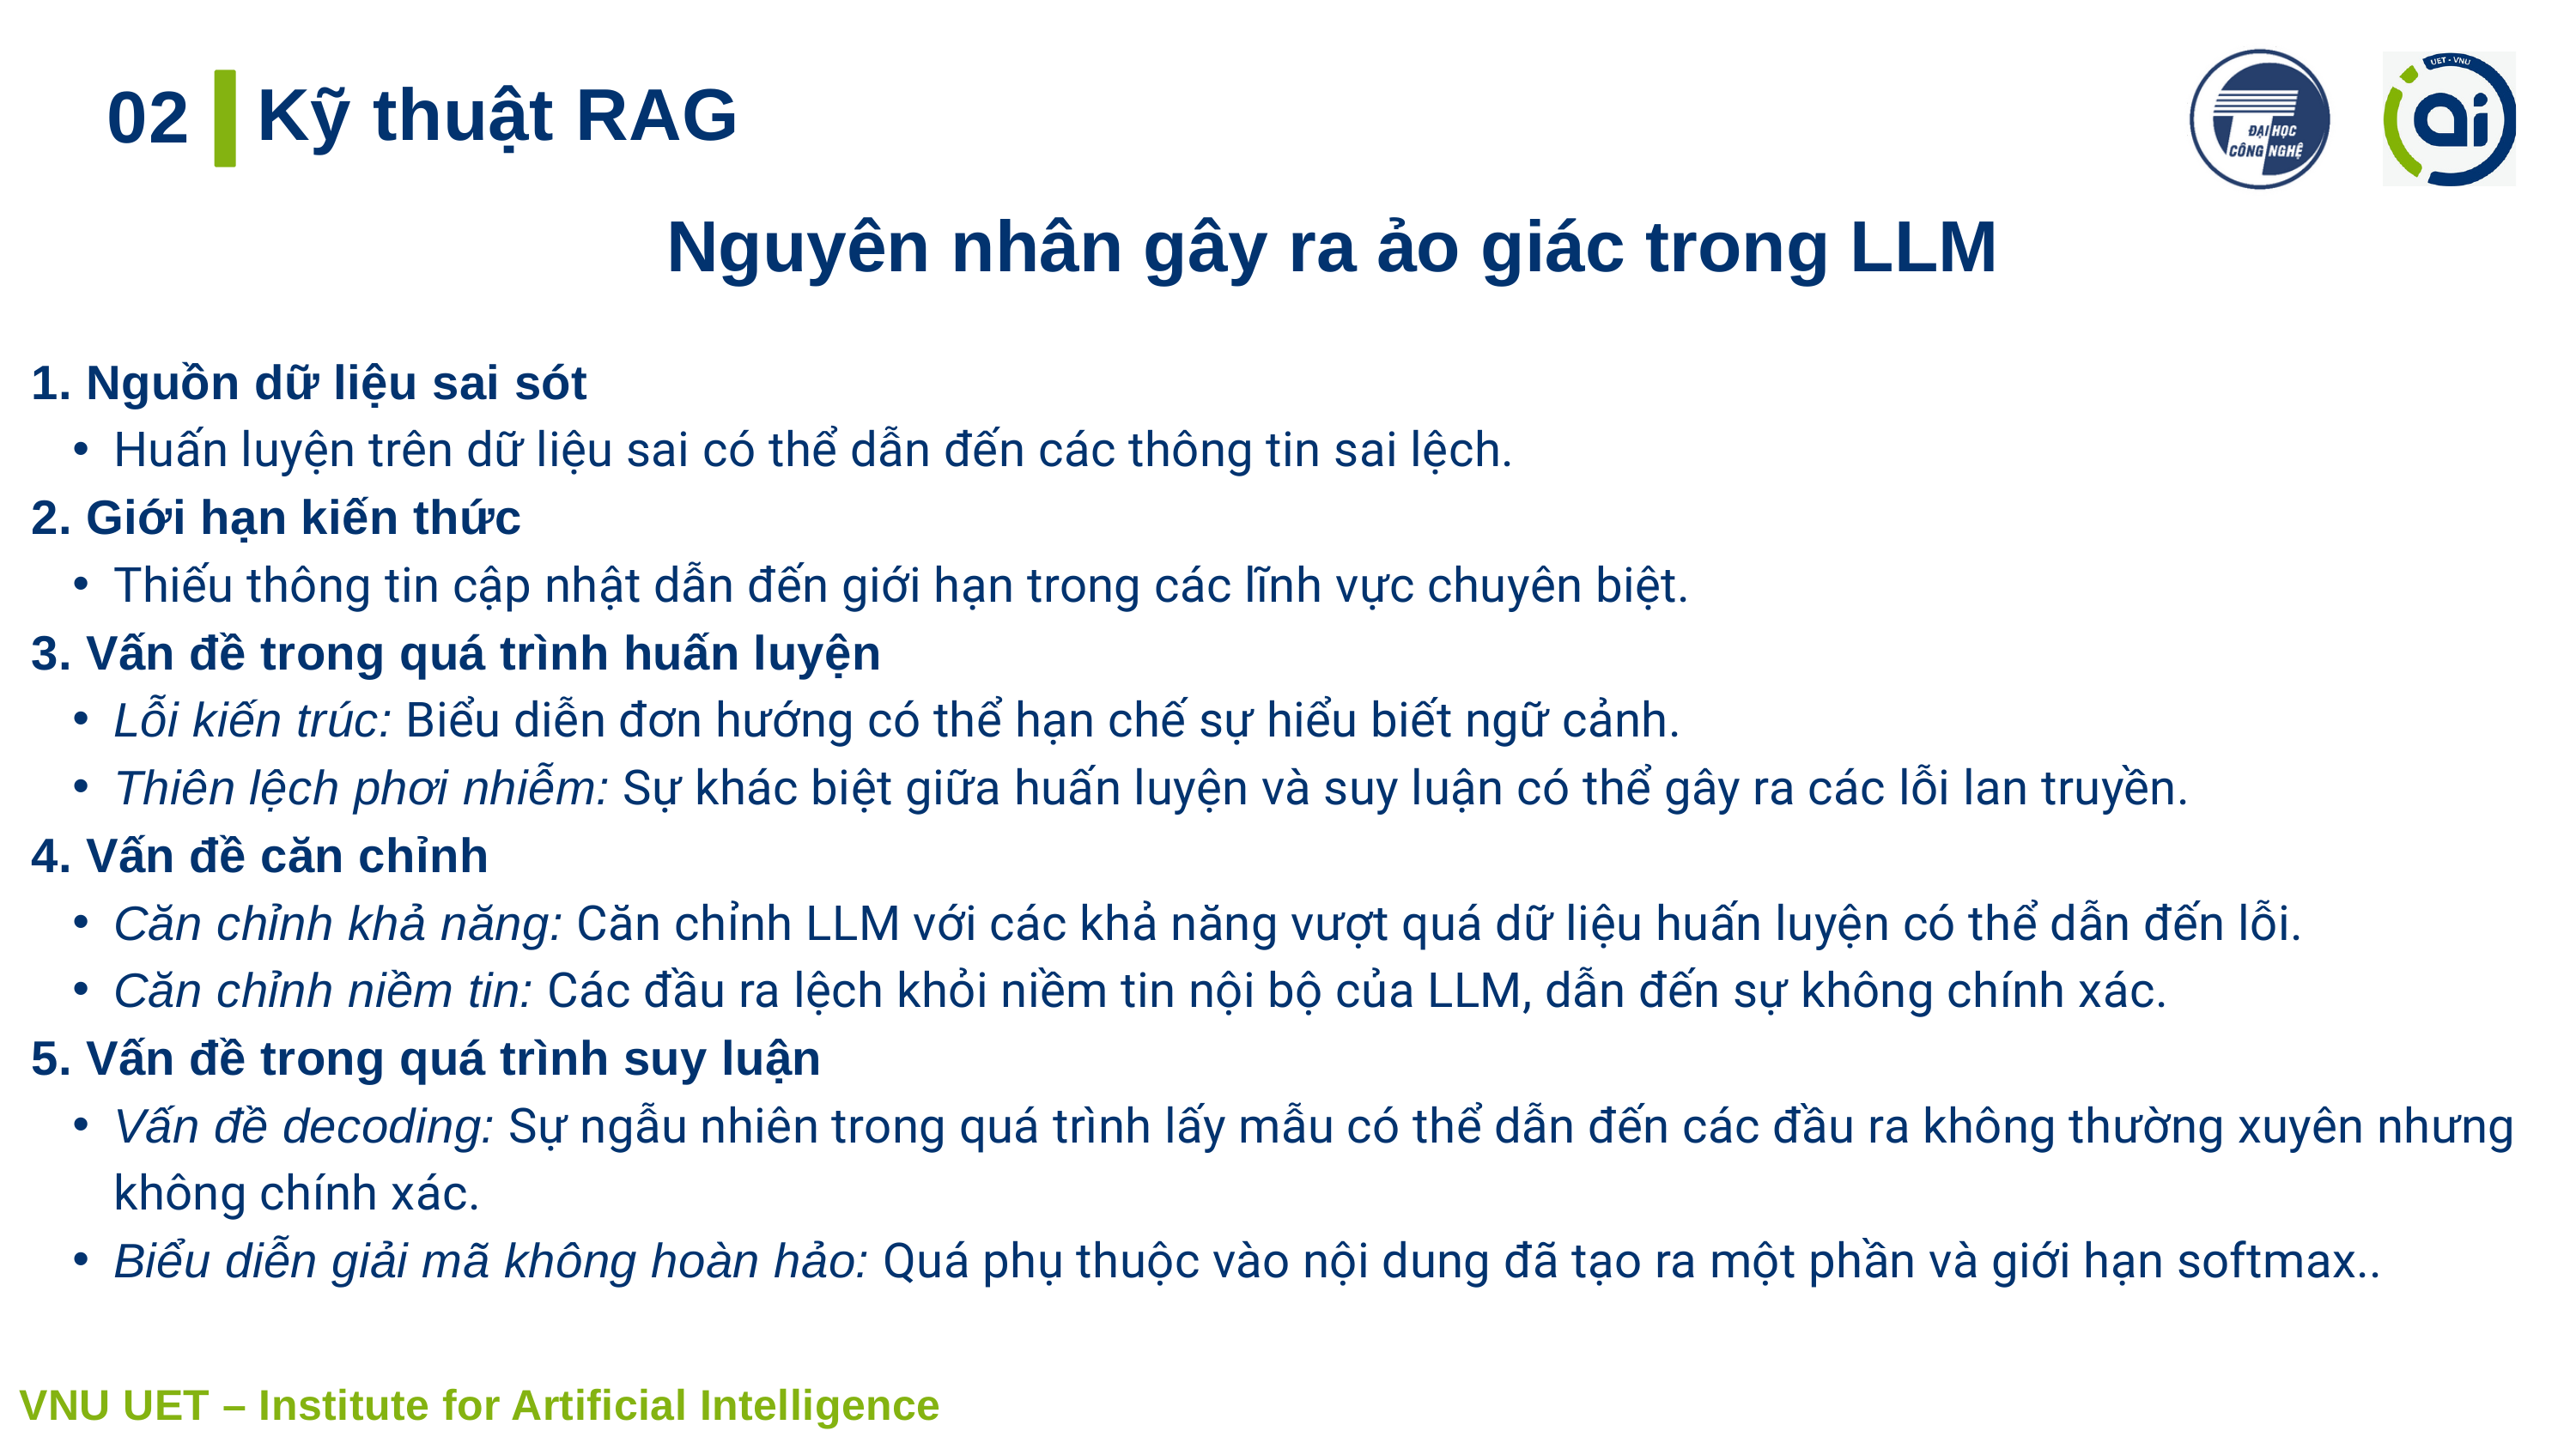

Kỹ thuật RAG

02

Nguyên nhân gây ra ảo giác trong LLM
1. Nguồn dữ liệu sai sót
Huấn luyện trên dữ liệu sai có thể dẫn đến các thông tin sai lệch.
2. Giới hạn kiến thức
Thiếu thông tin cập nhật dẫn đến giới hạn trong các lĩnh vực chuyên biệt.
3. Vấn đề trong quá trình huấn luyện
Lỗi kiến trúc: Biểu diễn đơn hướng có thể hạn chế sự hiểu biết ngữ cảnh.
Thiên lệch phơi nhiễm: Sự khác biệt giữa huấn luyện và suy luận có thể gây ra các lỗi lan truyền.
4. Vấn đề căn chỉnh
Căn chỉnh khả năng: Căn chỉnh LLM với các khả năng vượt quá dữ liệu huấn luyện có thể dẫn đến lỗi.
Căn chỉnh niềm tin: Các đầu ra lệch khỏi niềm tin nội bộ của LLM, dẫn đến sự không chính xác.
5. Vấn đề trong quá trình suy luận
Vấn đề decoding: Sự ngẫu nhiên trong quá trình lấy mẫu có thể dẫn đến các đầu ra không thường xuyên nhưng không chính xác.
Biểu diễn giải mã không hoàn hảo: Quá phụ thuộc vào nội dung đã tạo ra một phần và giới hạn softmax..

 VNU UET – Institute for Artificial Intelligence